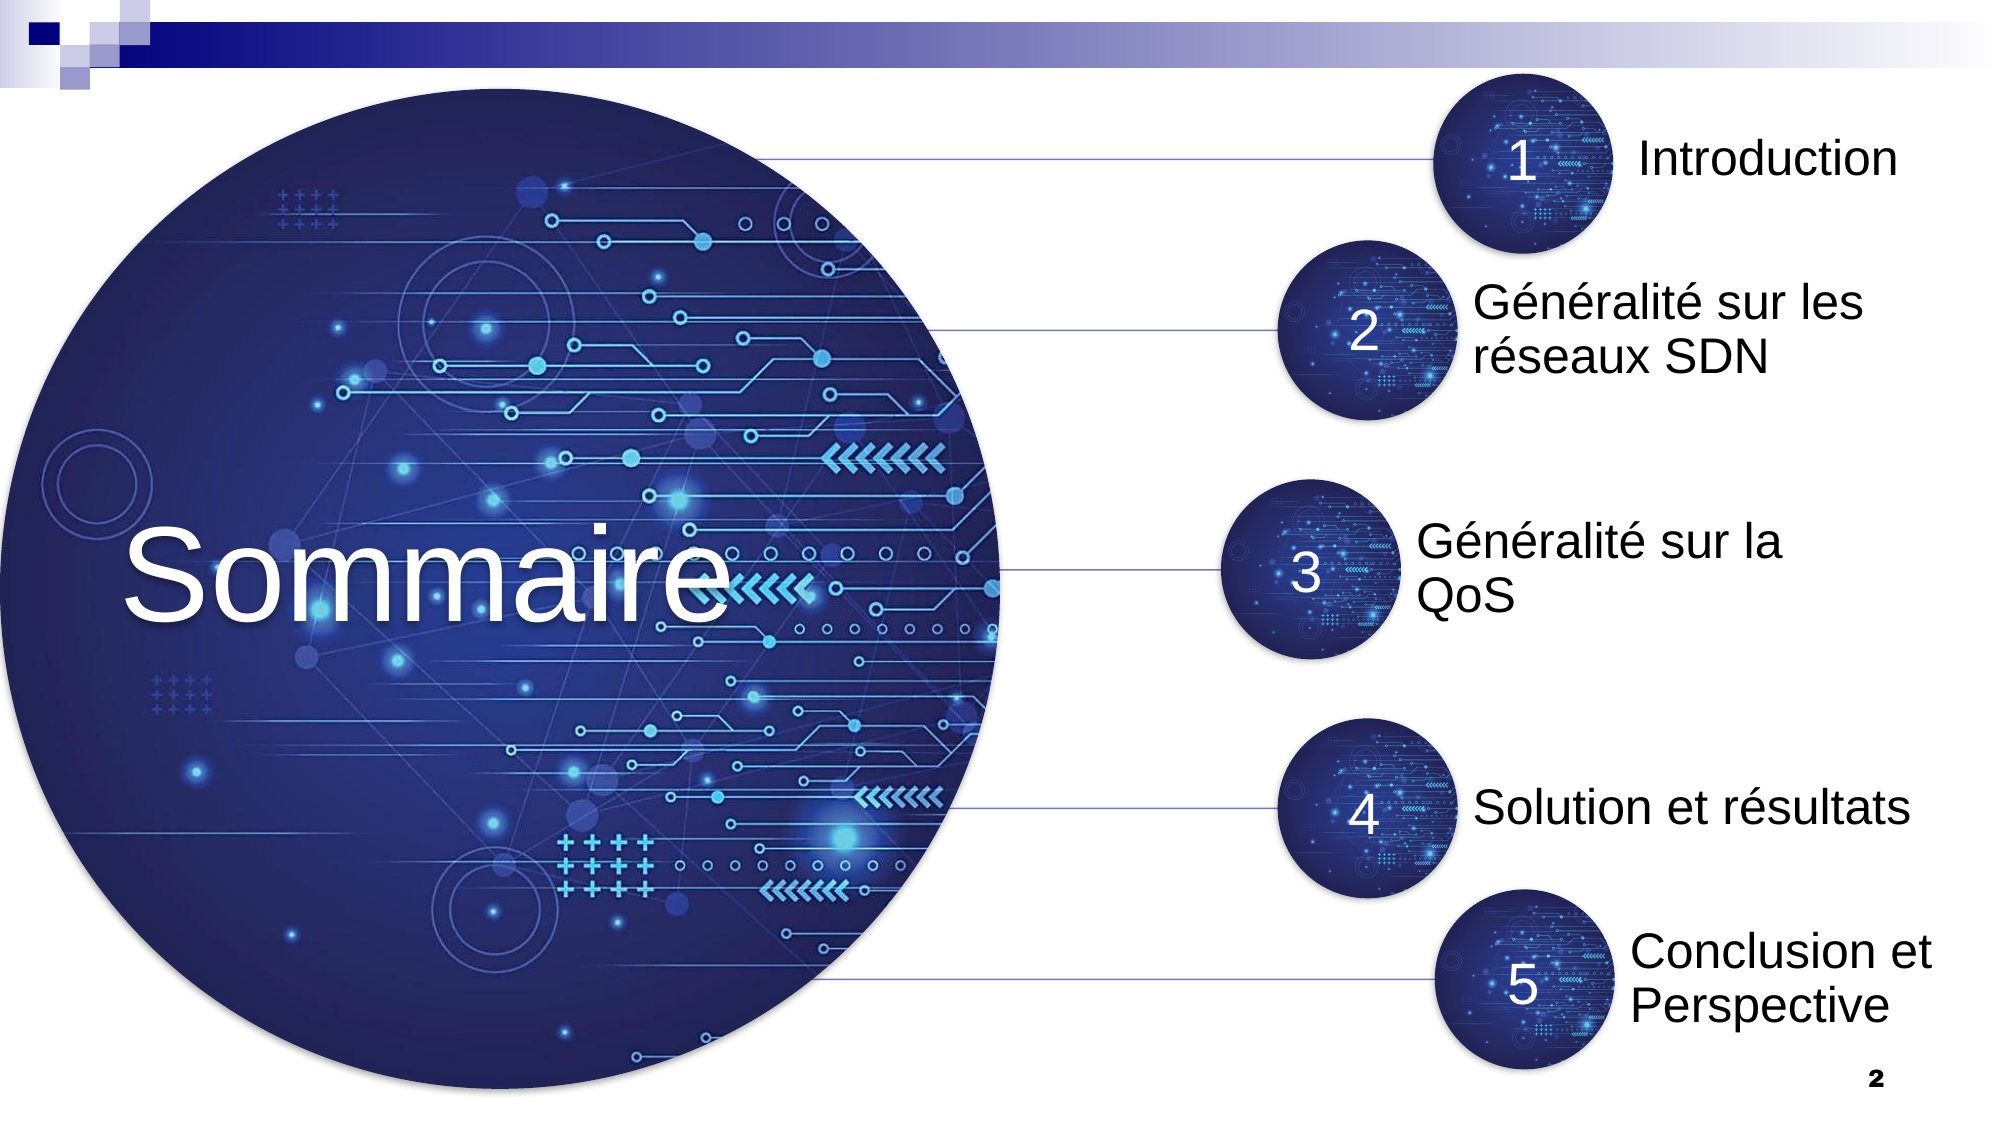

Introduction

1

Généralité sur les réseaux SDN
2

Sommaire

Généralité sur la QoS
3

Solution et résultats
4

Conclusion et Perspective
5

2